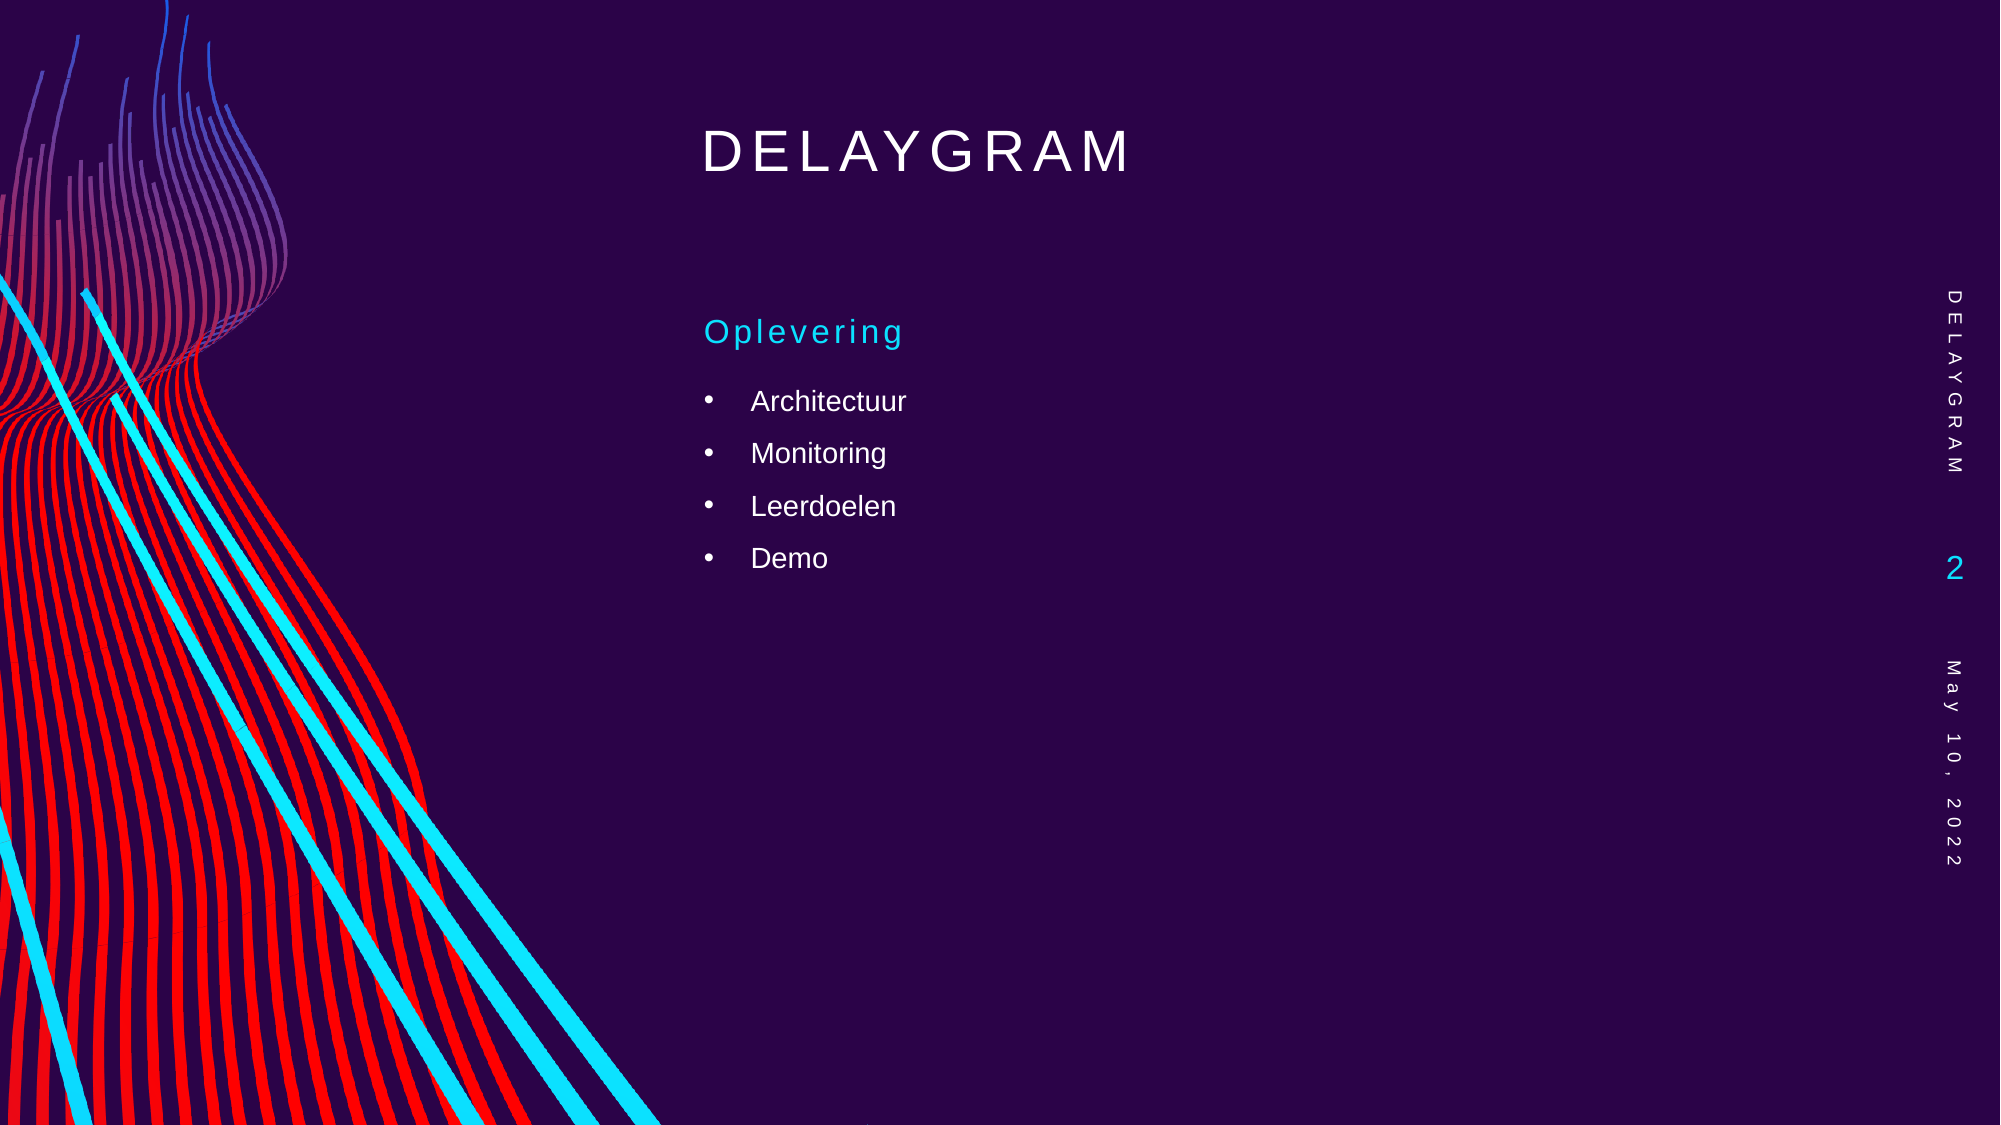

# Delaygram
DELAYGRAM
Oplevering

Architectuur
Monitoring
Leerdoelen
Demo

2

May 10, 2022